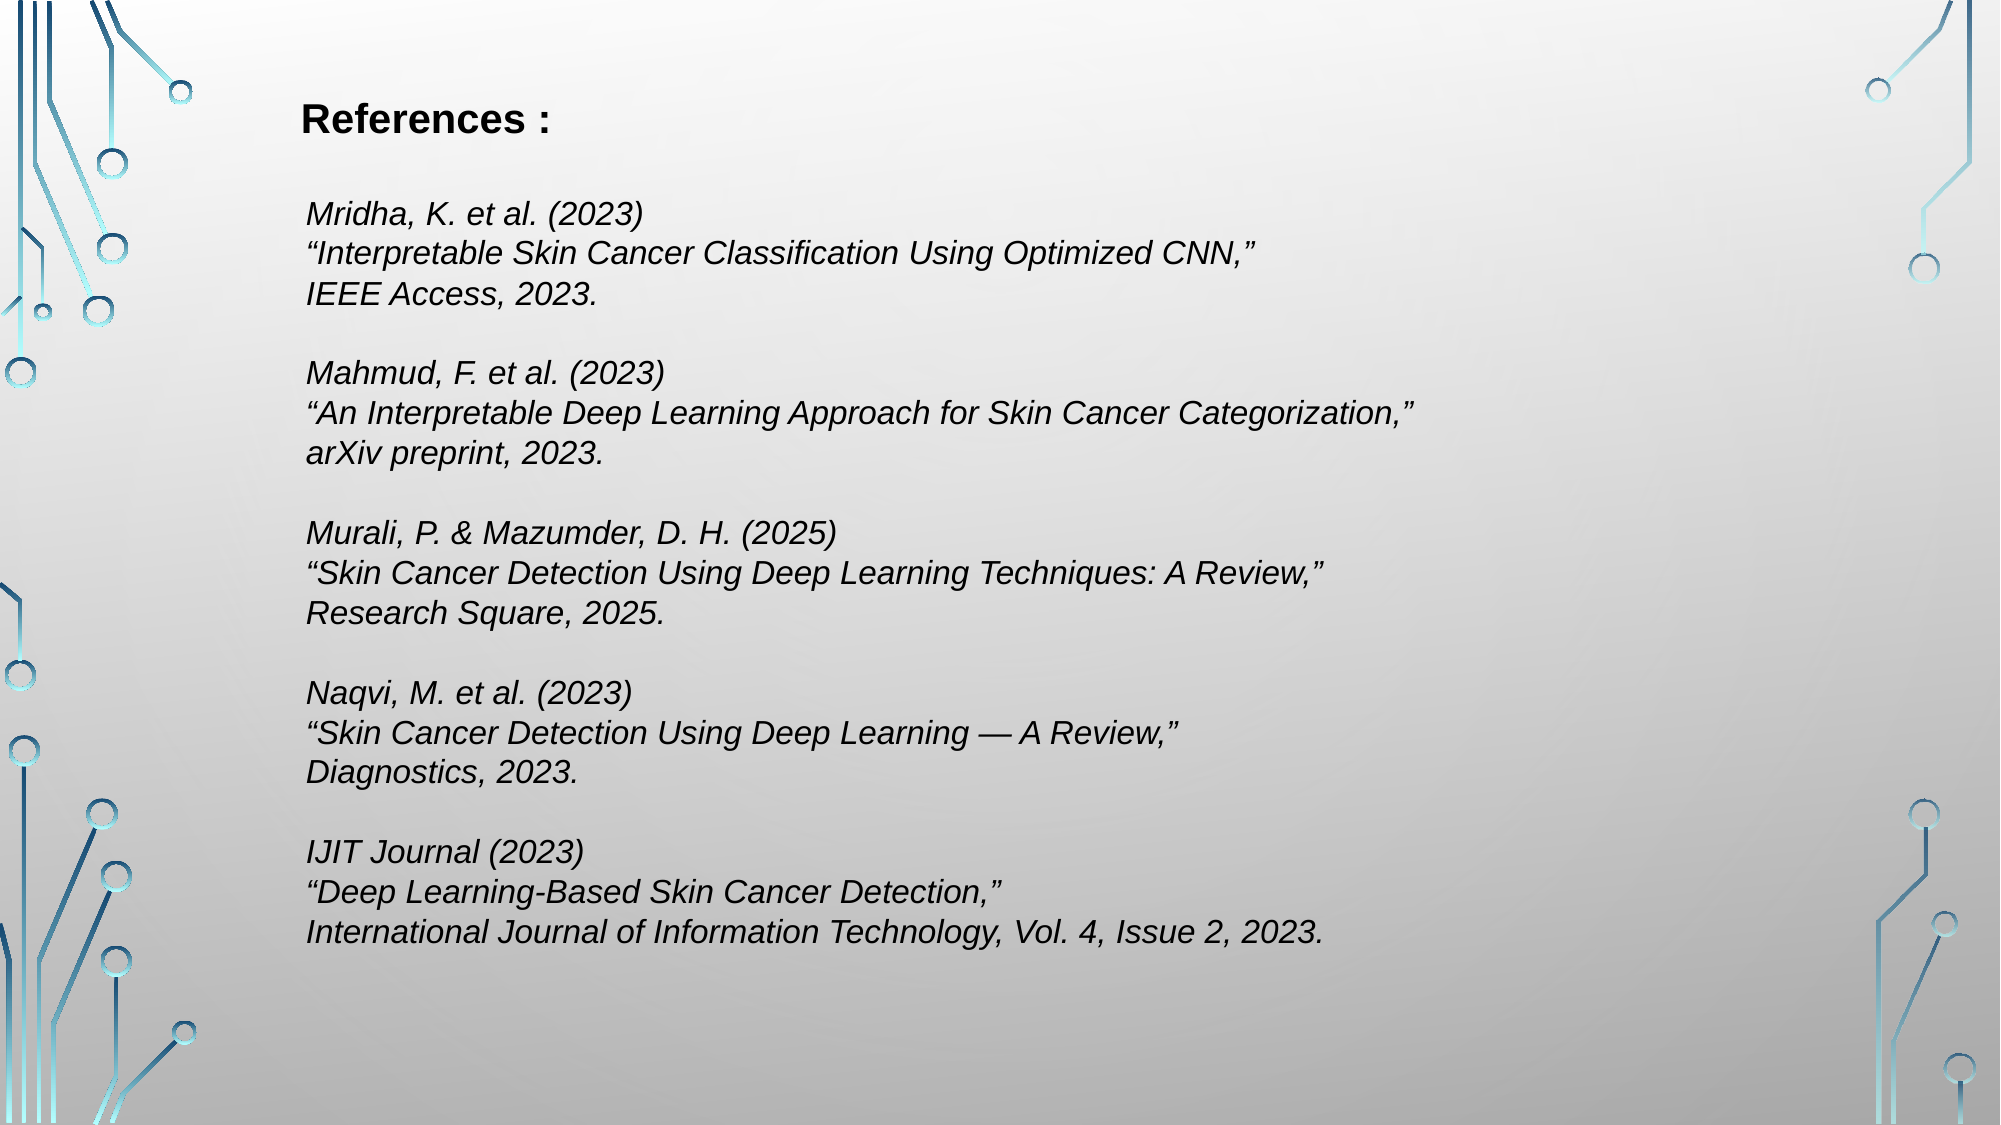

References :

Mridha, K. et al. (2023)
“Interpretable Skin Cancer Classification Using Optimized CNN,”
IEEE Access, 2023.

Mahmud, F. et al. (2023)
“An Interpretable Deep Learning Approach for Skin Cancer Categorization,”
arXiv preprint, 2023.

Murali, P. & Mazumder, D. H. (2025)
“Skin Cancer Detection Using Deep Learning Techniques: A Review,”
Research Square, 2025.

Naqvi, M. et al. (2023)
“Skin Cancer Detection Using Deep Learning — A Review,”
Diagnostics, 2023.

IJIT Journal (2023)
“Deep Learning-Based Skin Cancer Detection,”
International Journal of Information Technology, Vol. 4, Issue 2, 2023.